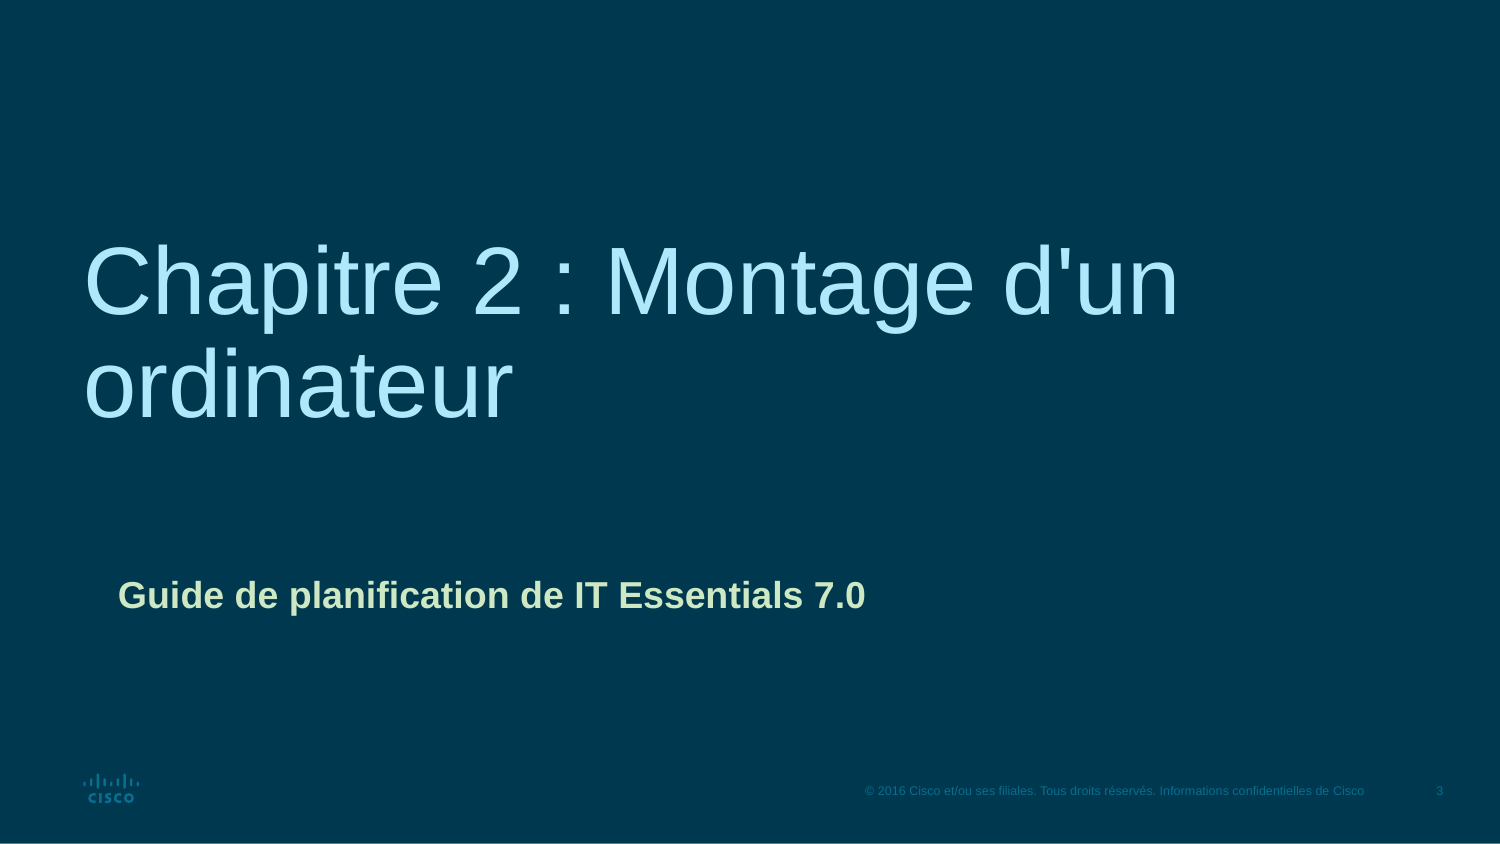

# Chapitre 2 : Montage d'un ordinateur
Guide de planification de IT Essentials 7.0